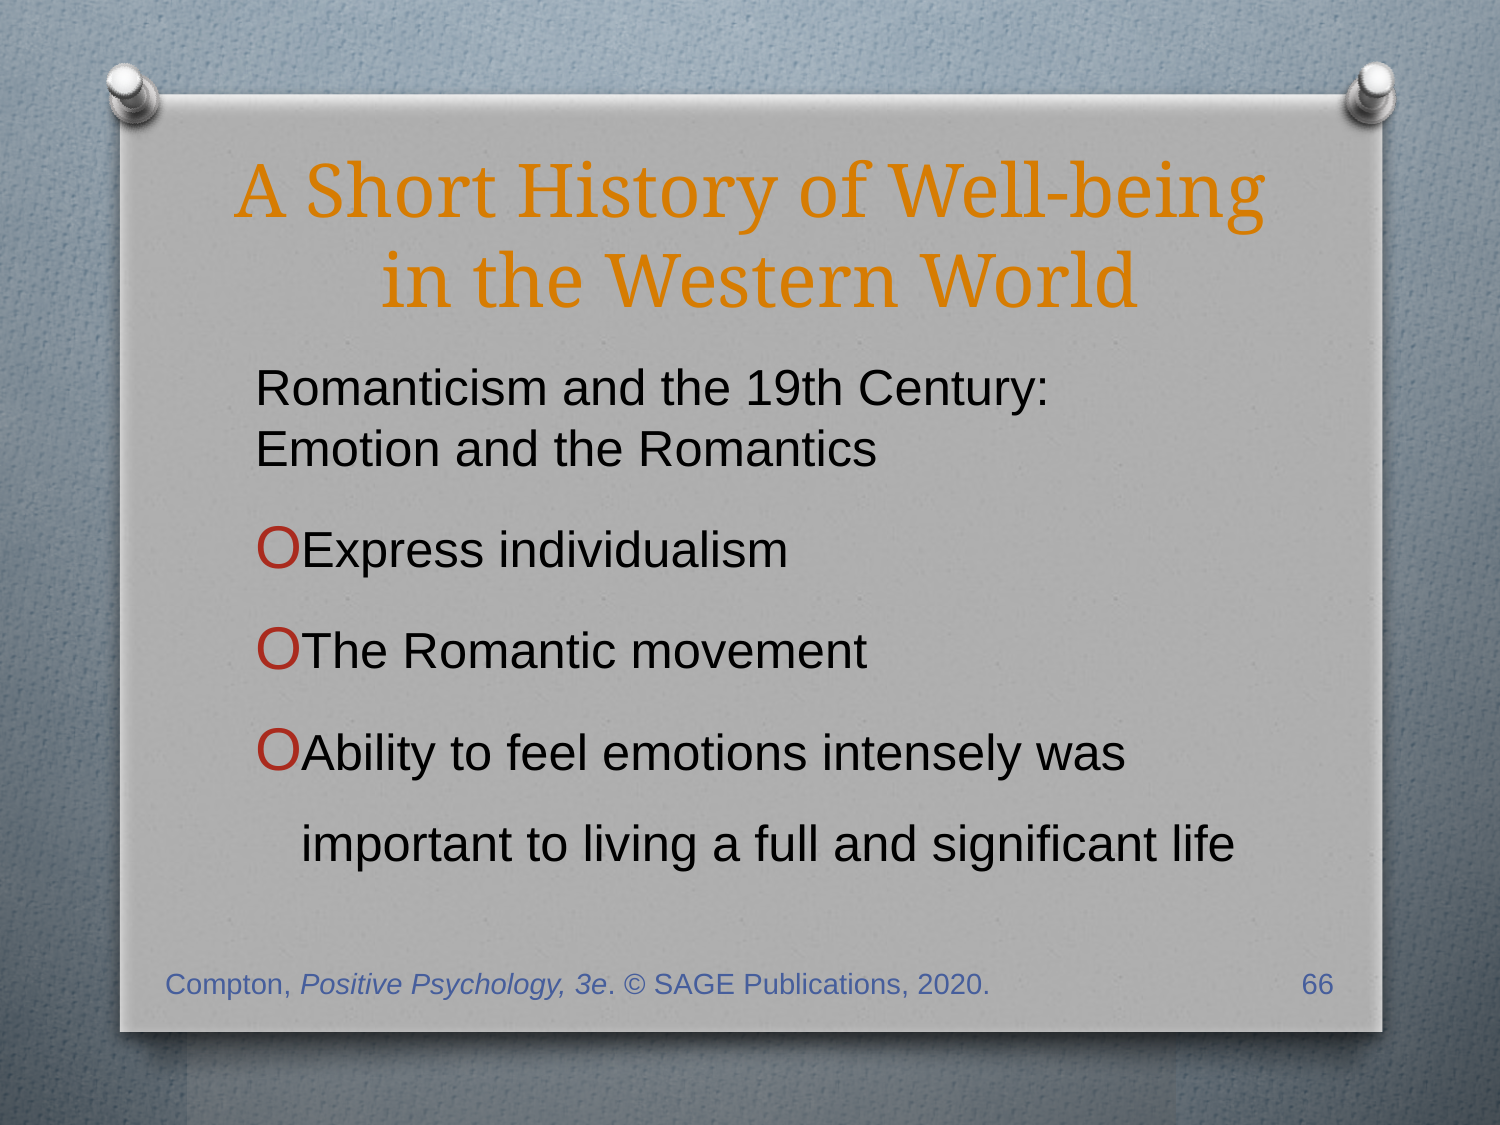

# A Short History of Well-being in the Western World
Romanticism and the 19th Century: Emotion and the Romantics
Express individualism
The Romantic movement
Ability to feel emotions intensely was important to living a full and significant life

Compton, Positive Psychology, 3e. © SAGE Publications, 2020.
66